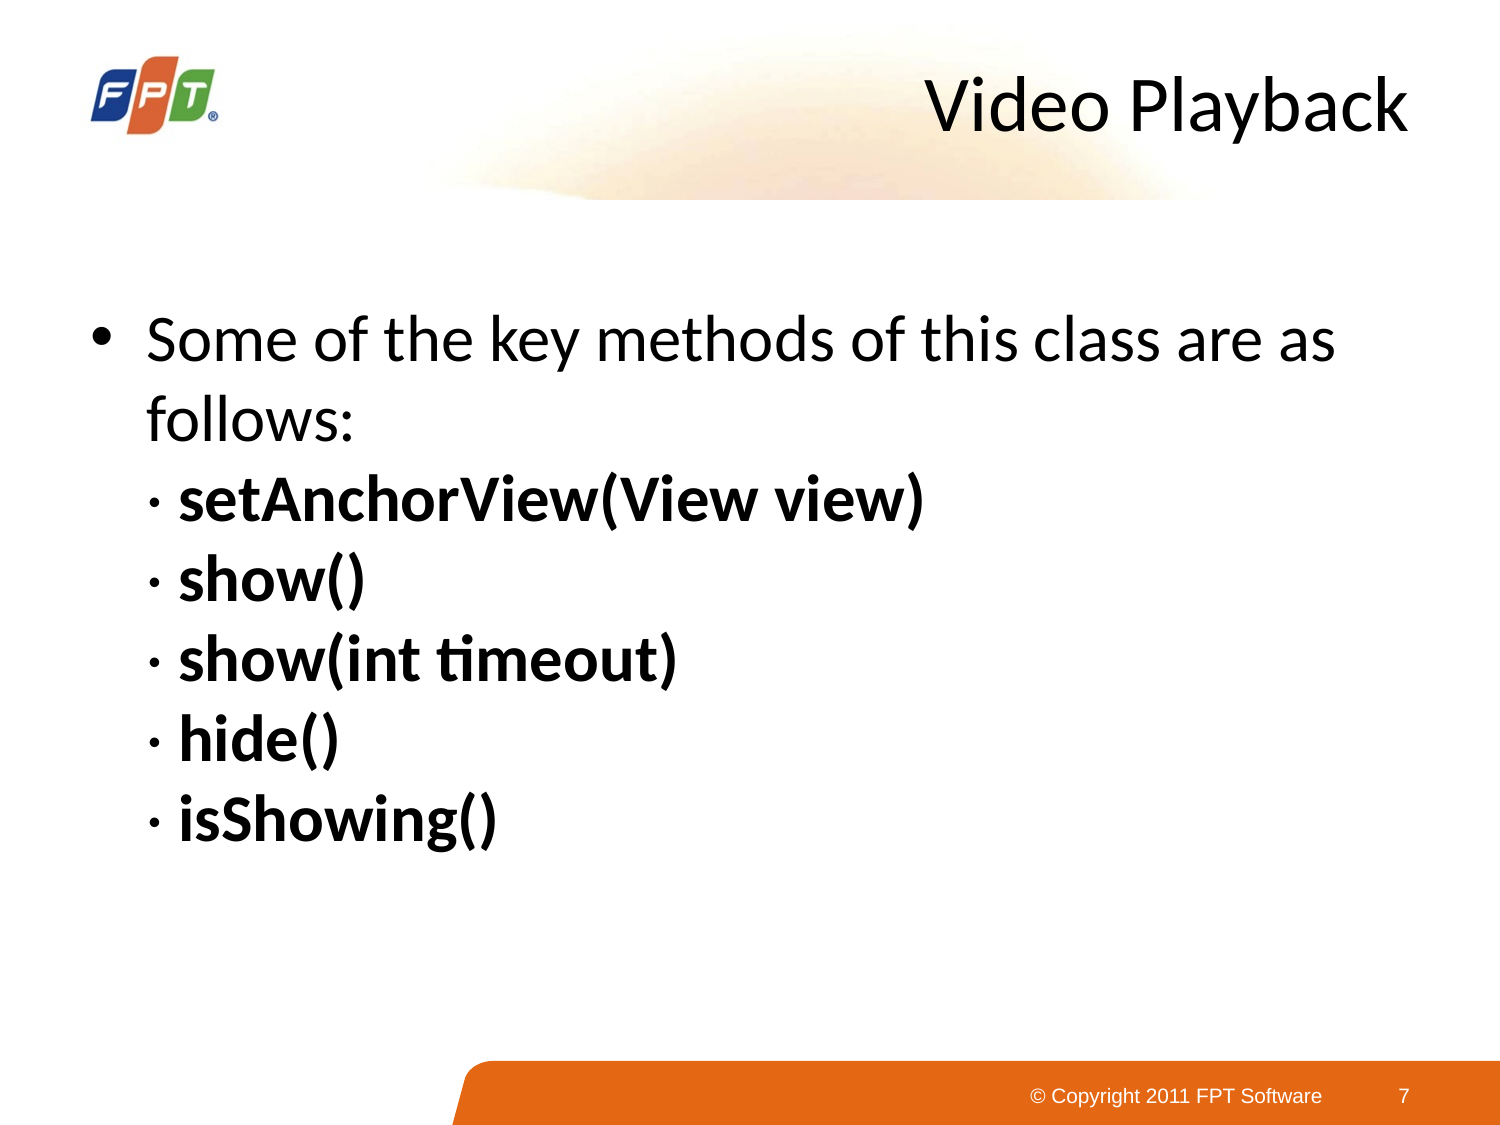

# Video Playback
Some of the key methods of this class are as follows:
· setAnchorView(View view)
· show()
· show(int timeout)
· hide()
· isShowing()